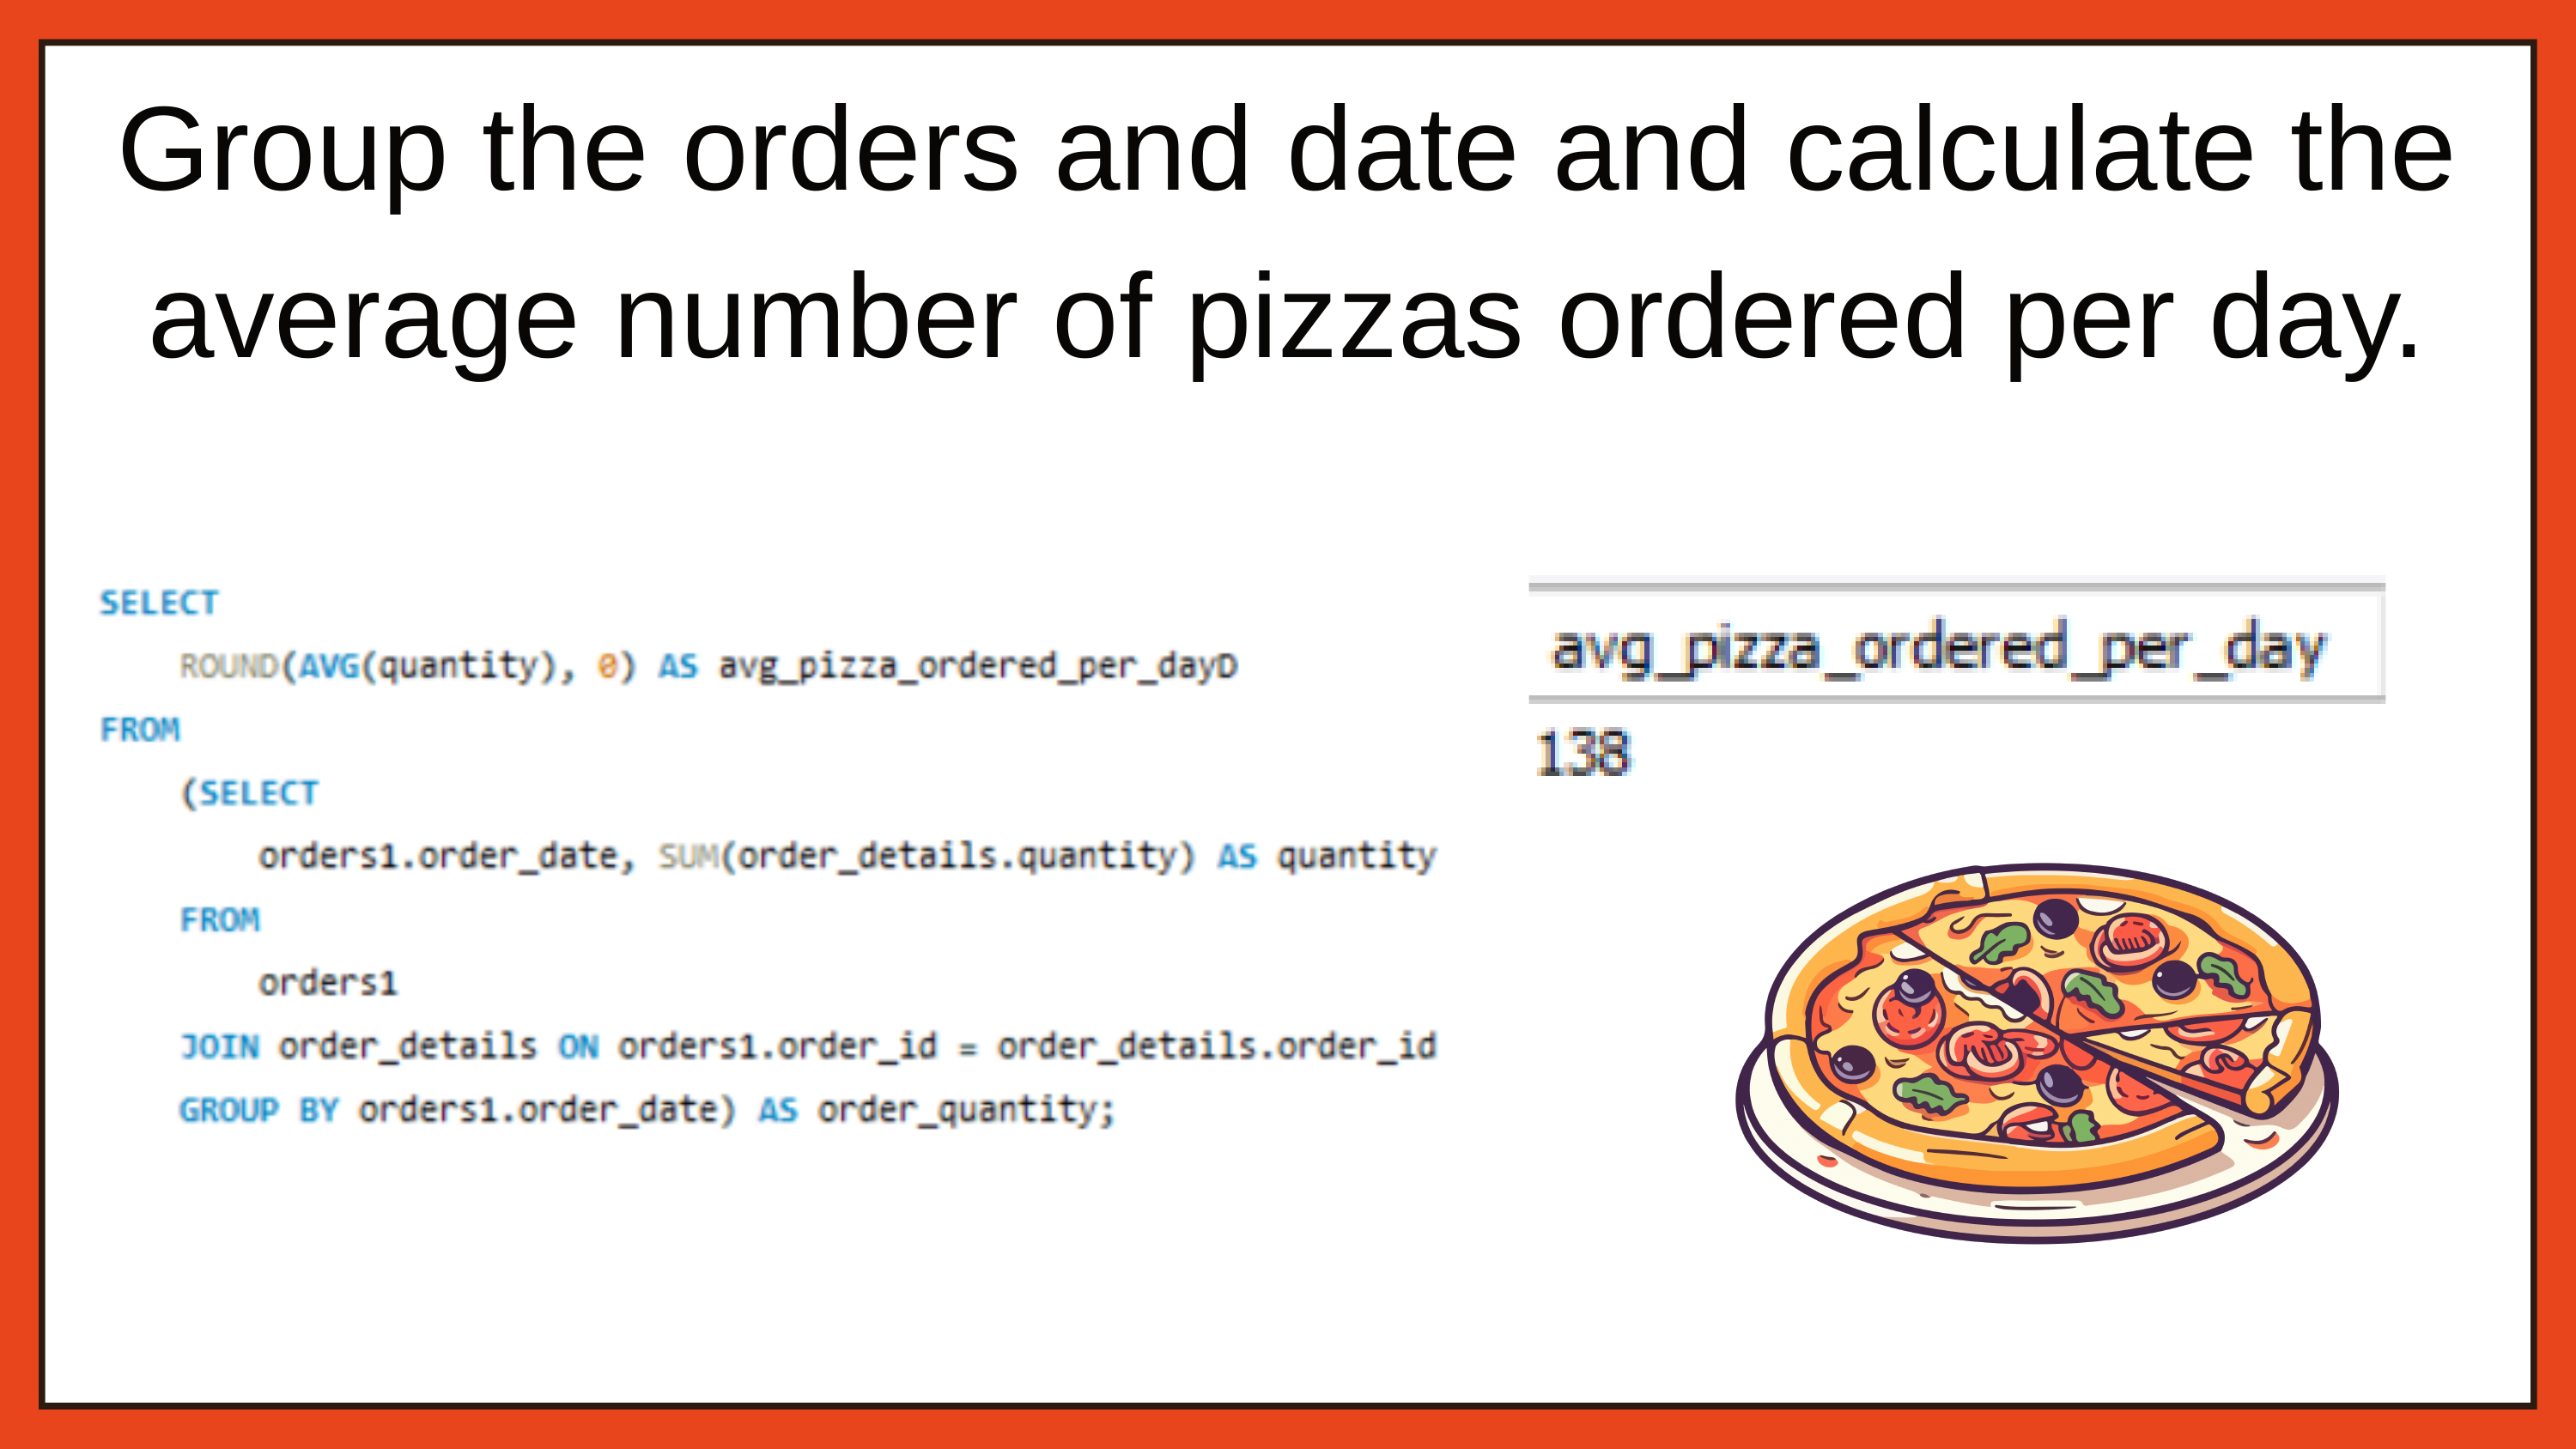

Group the orders and date and calculate the average number of pizzas ordered per day.